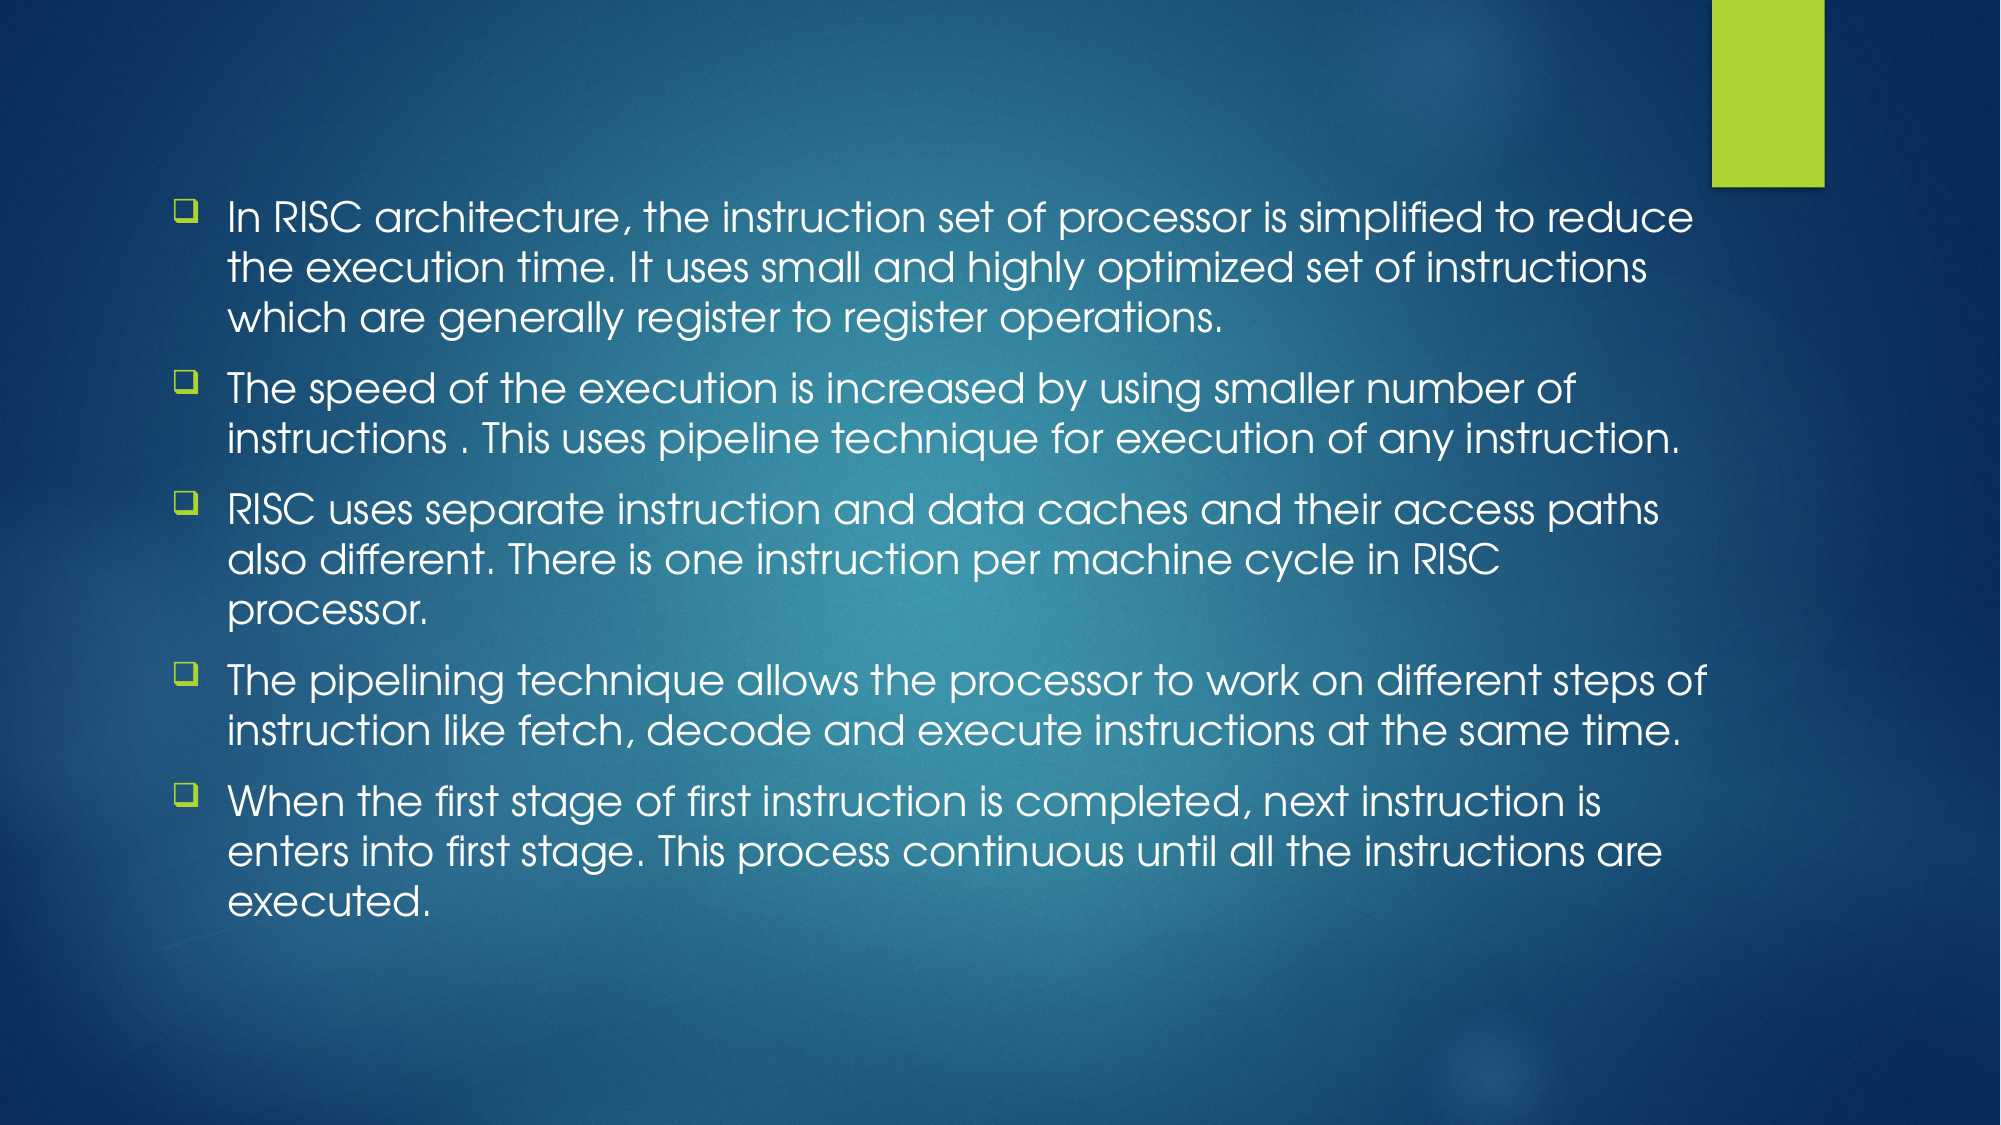

In RISC architecture, the instruction set of processor is simplified to reduce the execution time. It uses small and highly optimized set of instructions which are generally register to register operations.
The speed of the execution is increased by using smaller number of instructions . This uses pipeline technique for execution of any instruction.
RISC uses separate instruction and data caches and their access paths also different. There is one instruction per machine cycle in RISC processor.
The pipelining technique allows the processor to work on different steps of instruction like fetch, decode and execute instructions at the same time.
When the first stage of first instruction is completed, next instruction is enters into first stage. This process continuous until all the instructions are executed.